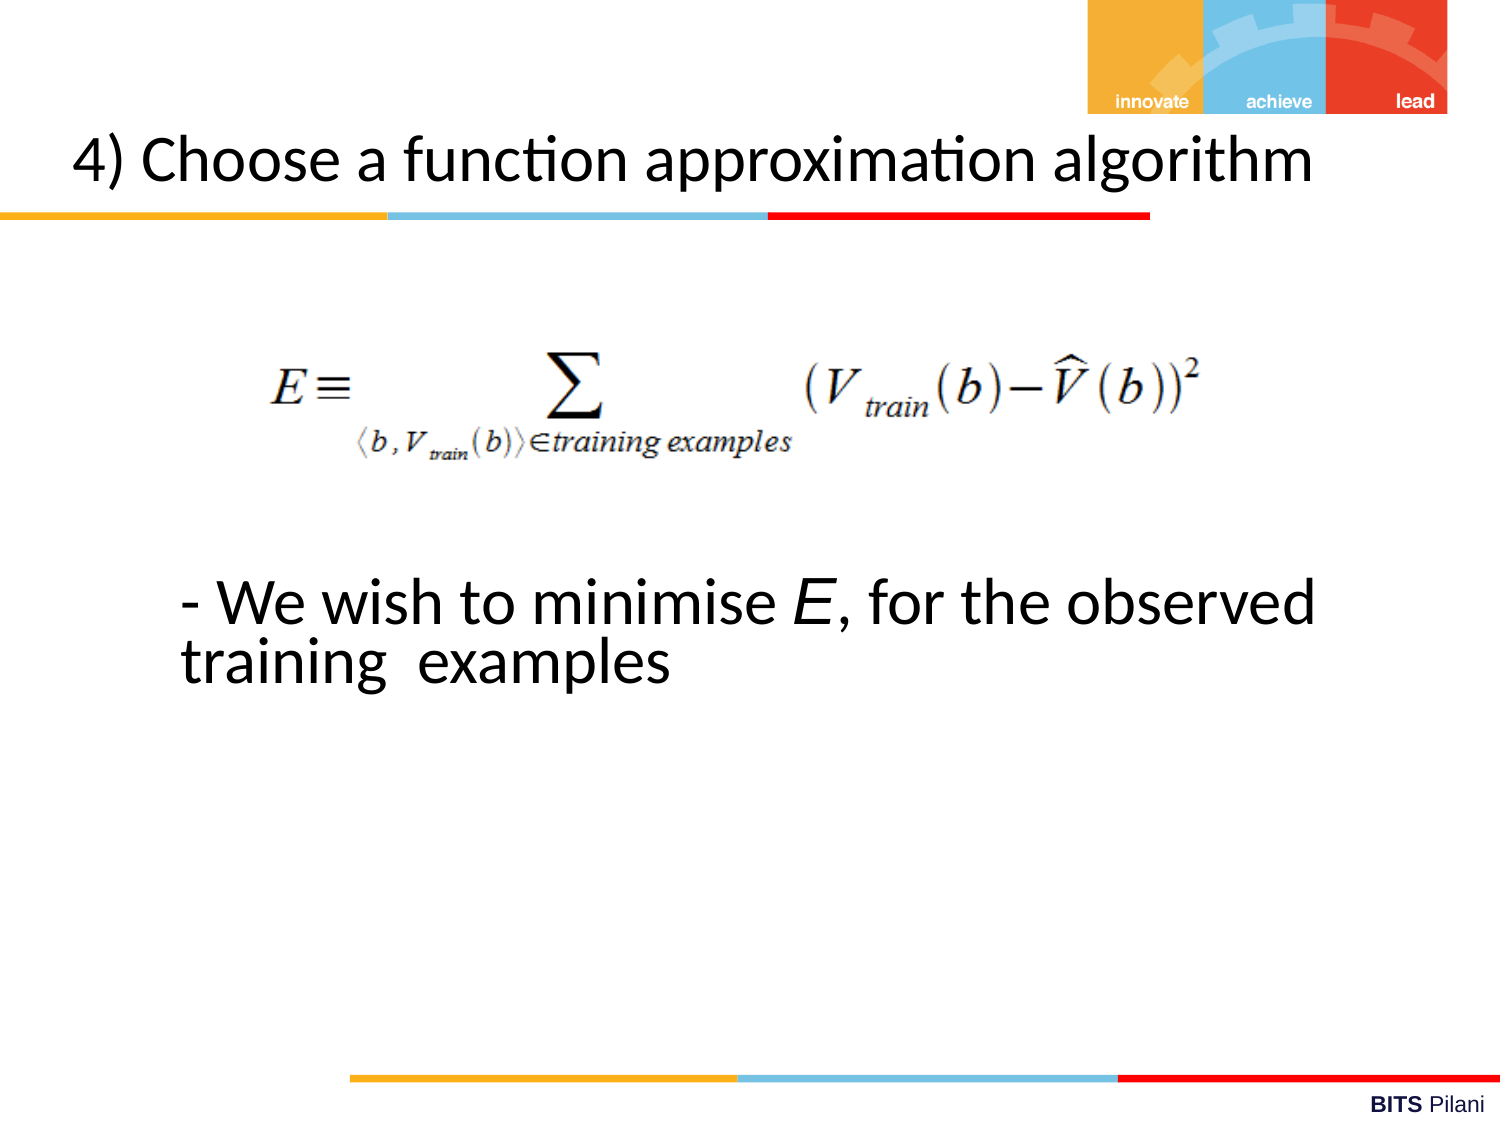

4) Choose a function approximation algorithm

- We wish to minimise E, for the observed training  examples